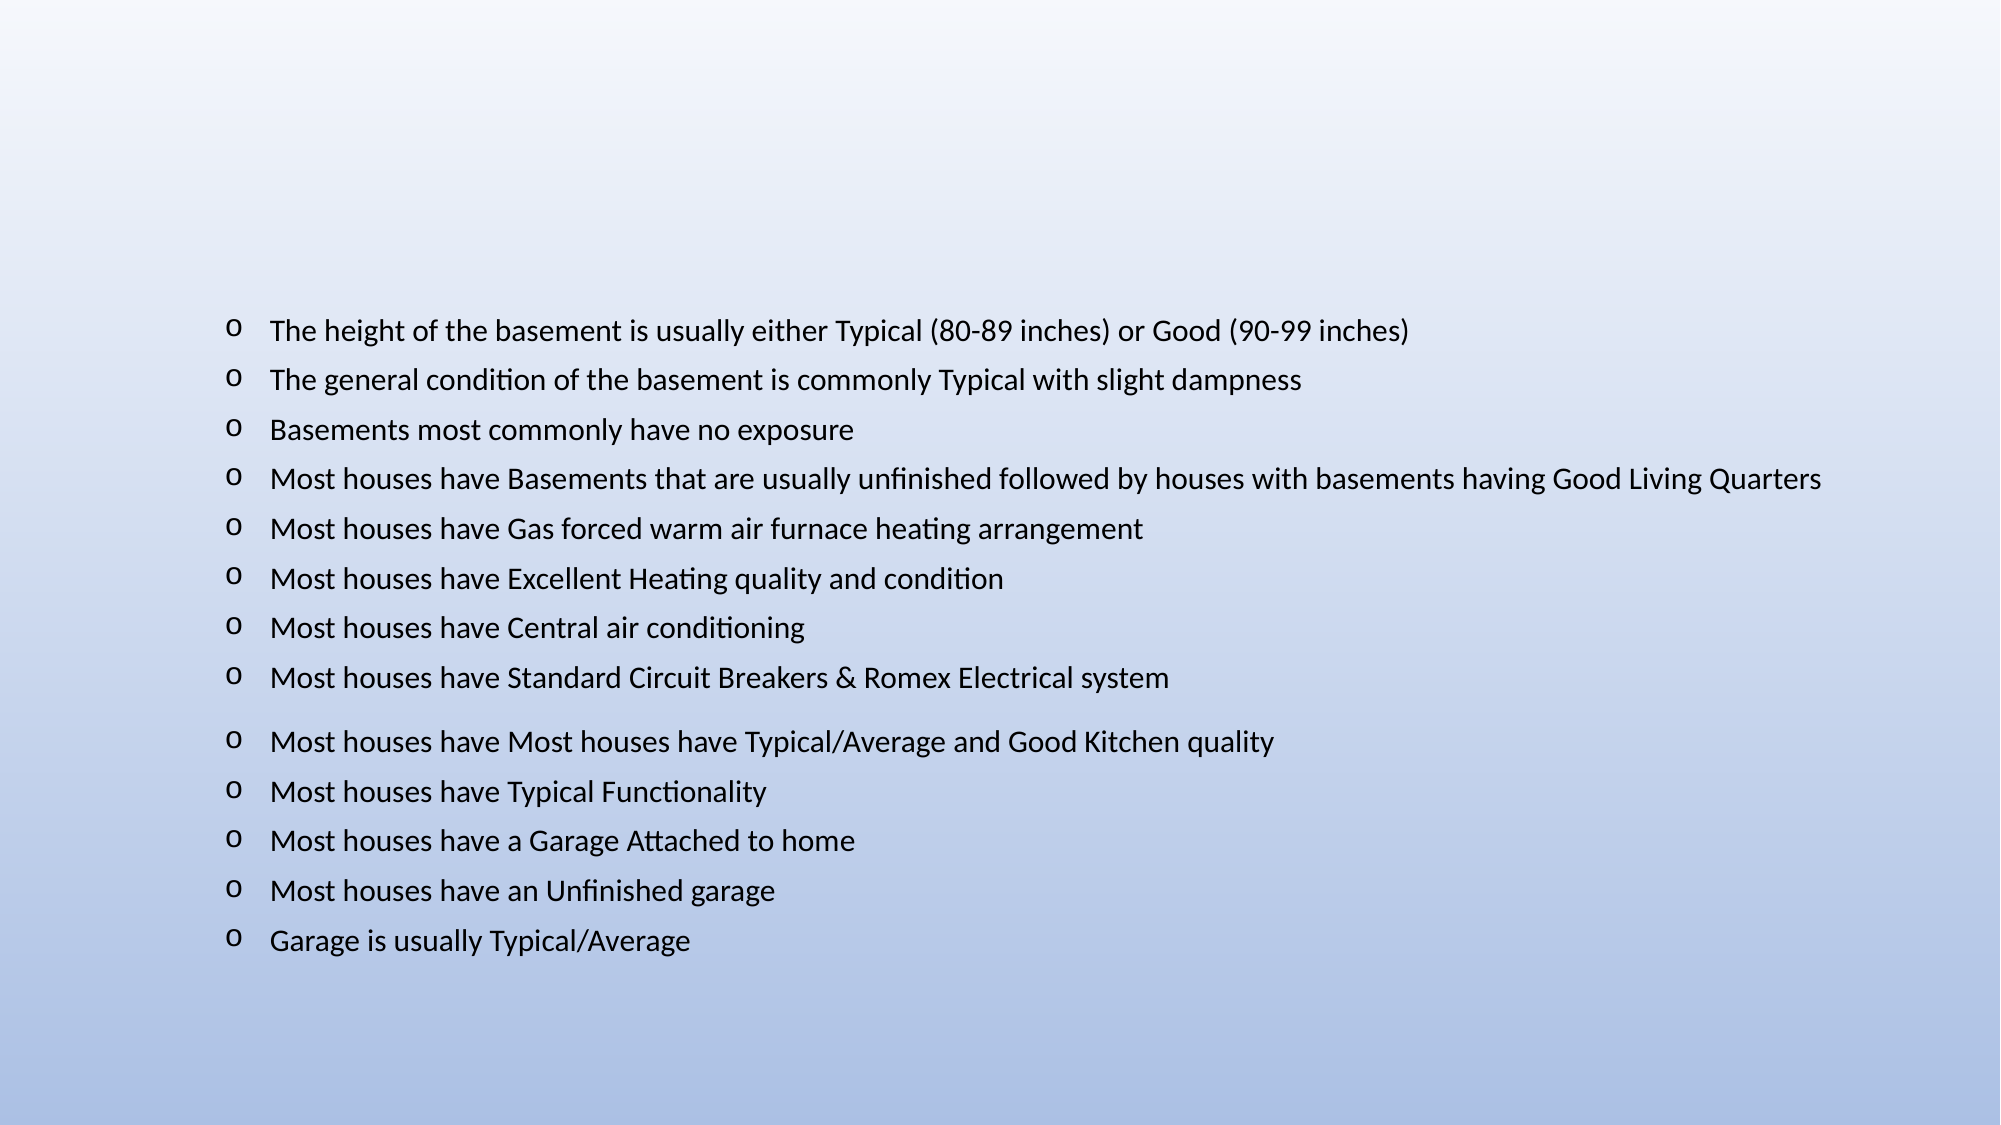

#
The height of the basement is usually either Typical (80-89 inches) or Good (90-99 inches)
The general condition of the basement is commonly Typical with slight dampness
Basements most commonly have no exposure
Most houses have Basements that are usually unfinished followed by houses with basements having Good Living Quarters
Most houses have Gas forced warm air furnace heating arrangement
Most houses have Excellent Heating quality and condition
Most houses have Central air conditioning
Most houses have Standard Circuit Breakers & Romex Electrical system
Most houses have Most houses have Typical/Average and Good Kitchen quality
Most houses have Typical Functionality
Most houses have a Garage Attached to home
Most houses have an Unfinished garage
Garage is usually Typical/Average